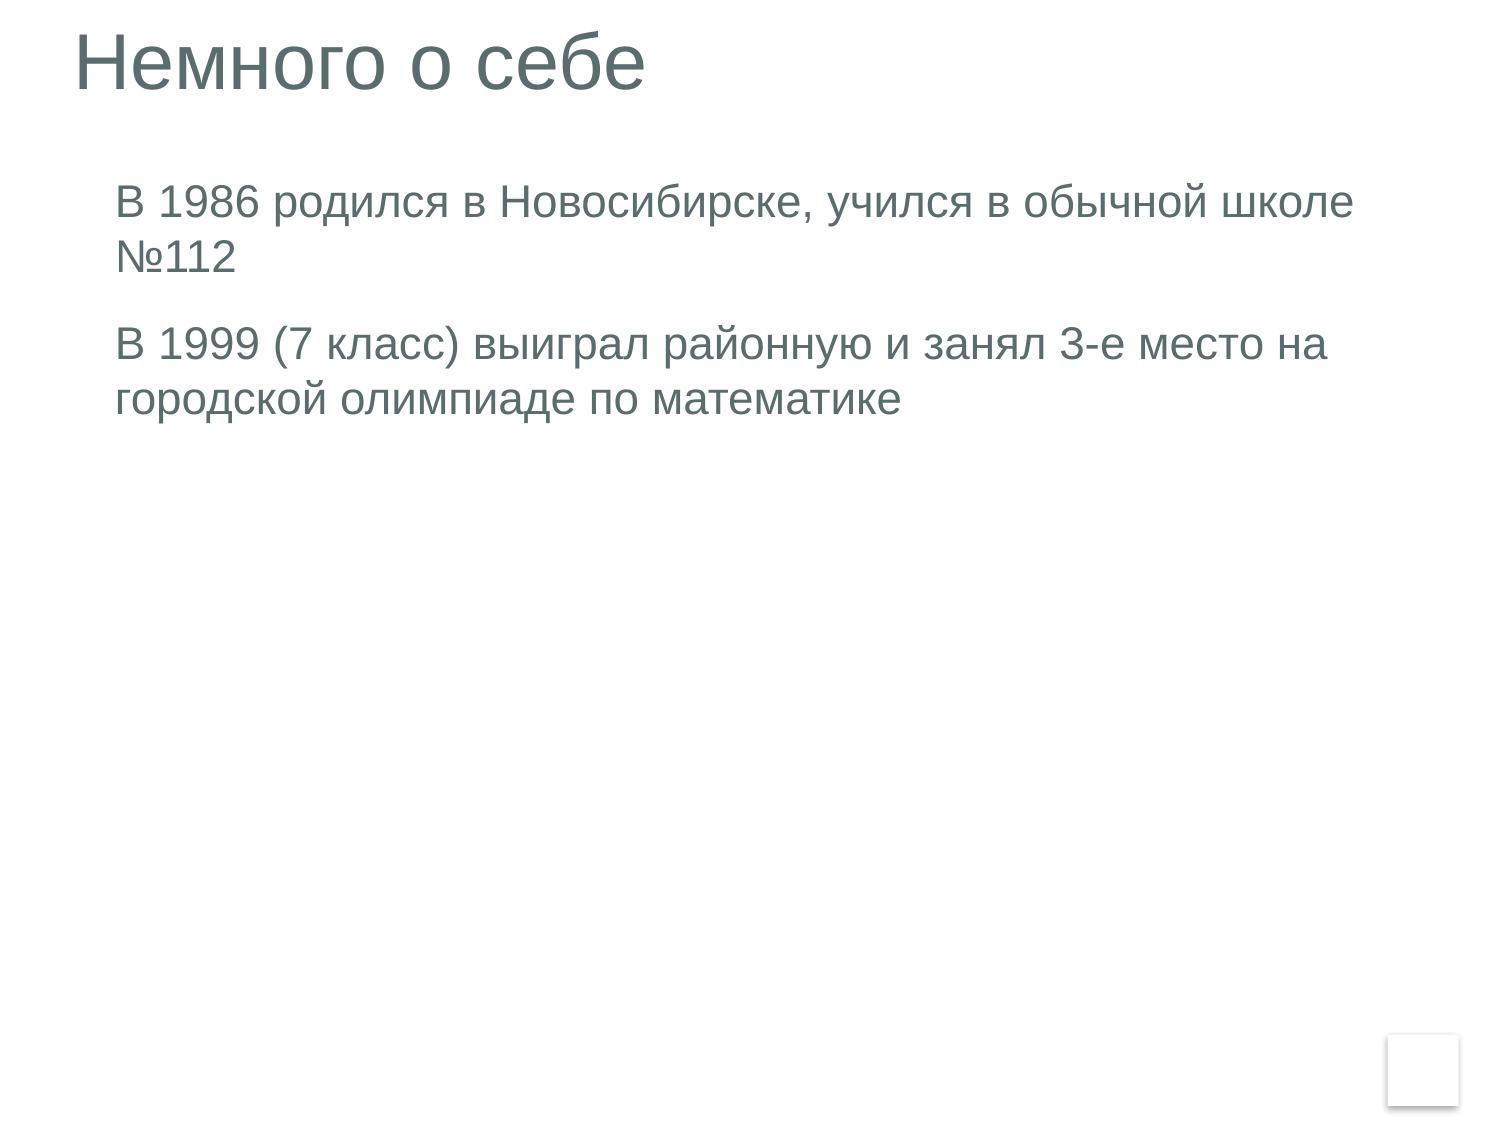

# Немного о себе
В 1986 родился в Новосибирске, учился в обычной школе №112
В 1999 (7 класс) выиграл районную и занял 3-е место на городской олимпиаде по математике